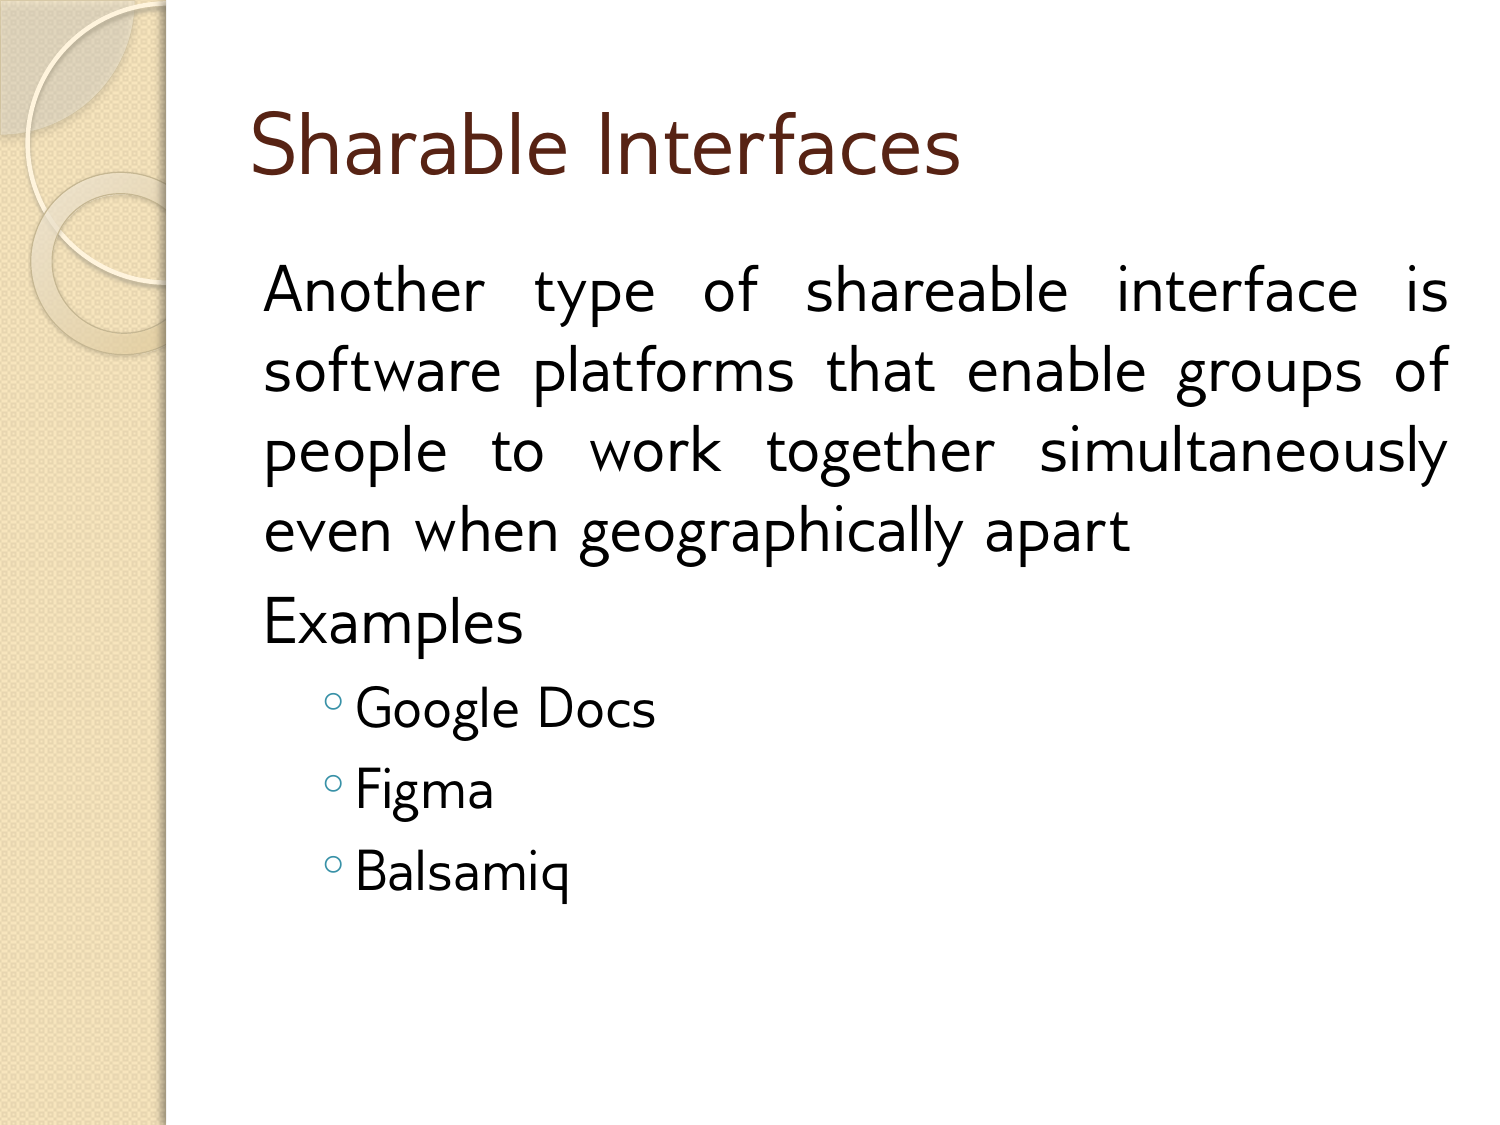

# Sharable Interfaces
Another type of shareable interface is software platforms that enable groups of people to work together simultaneously even when geographically apart
Examples
Google Docs
Figma
Balsamiq